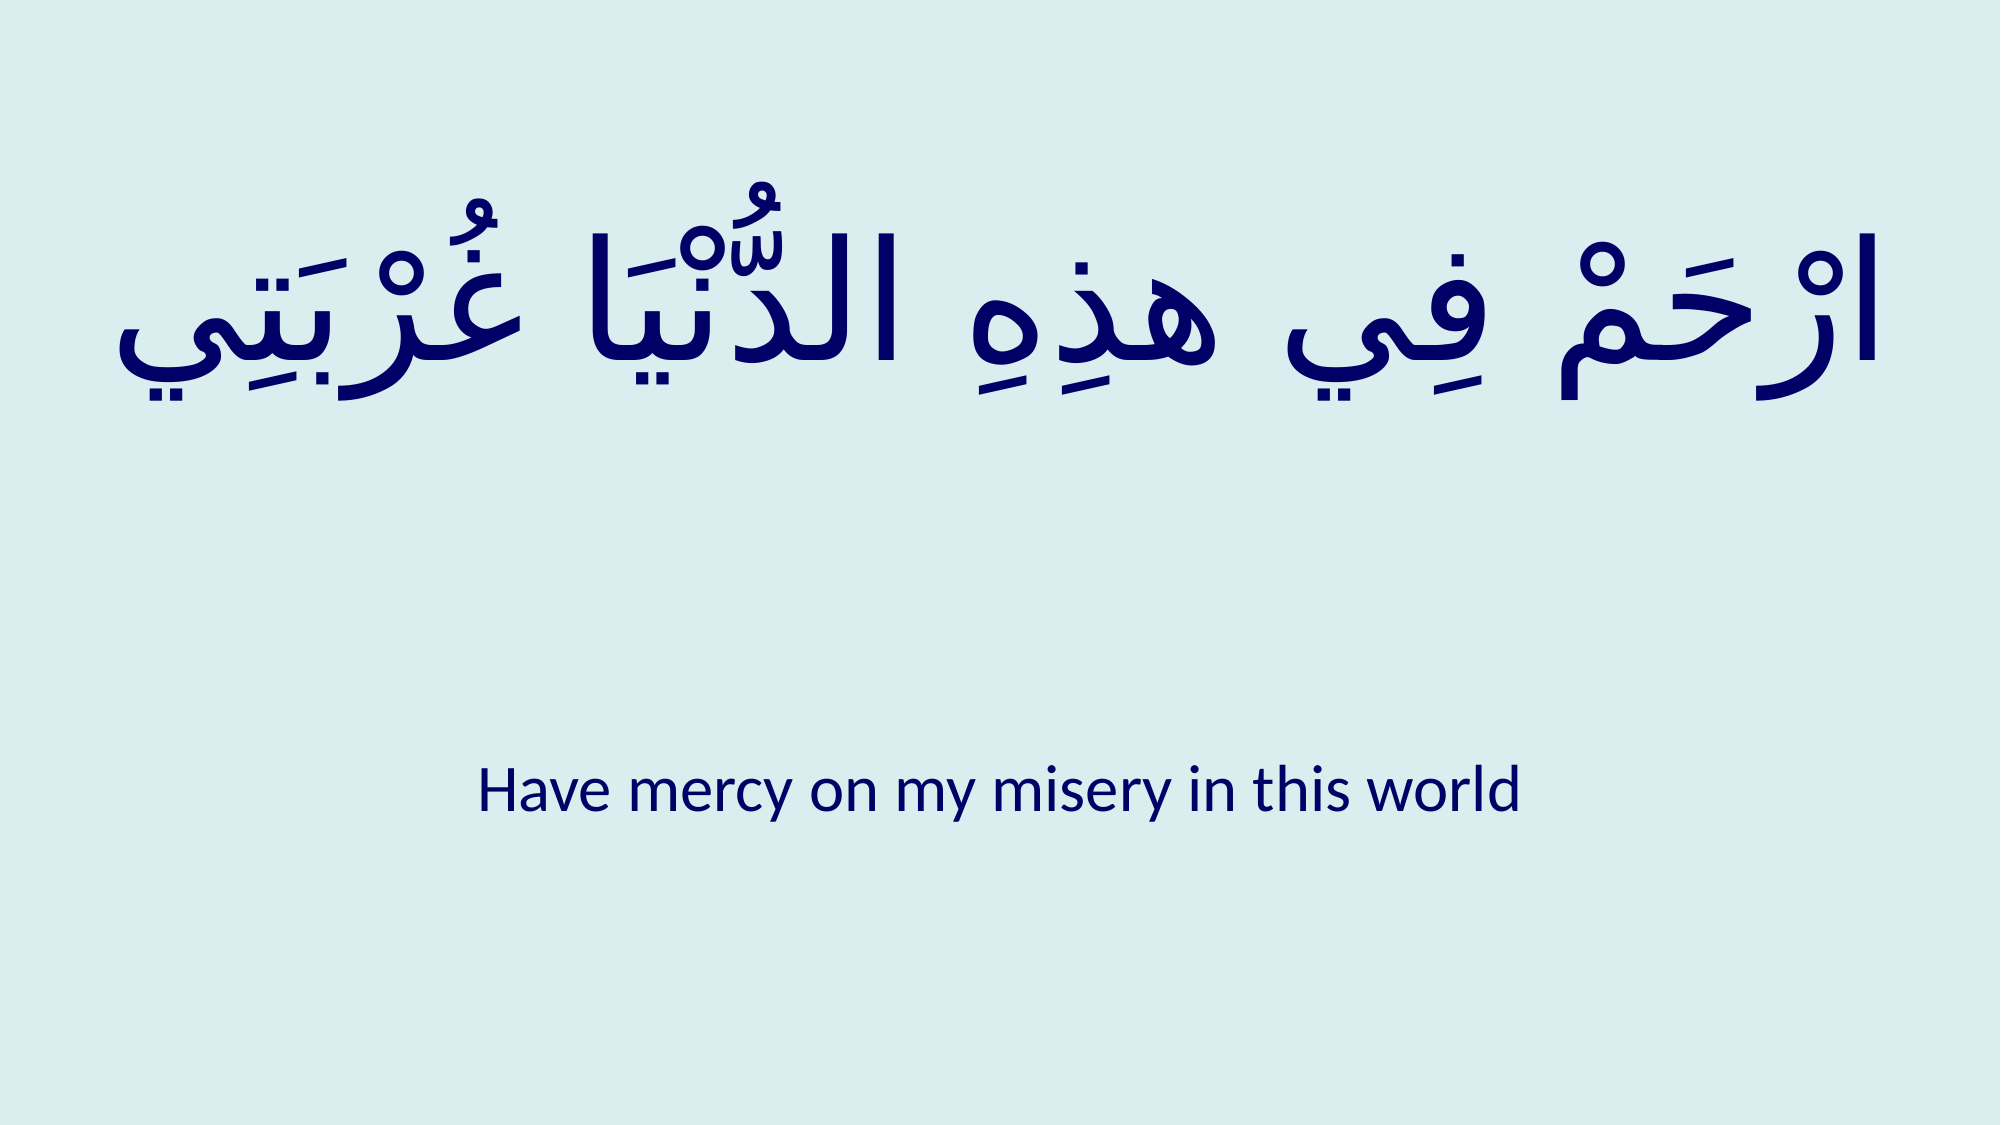

# ارْحَمْ فِي هذِهِ الدُّنْيَا غُرْبَتِي
Have mercy on my misery in this world